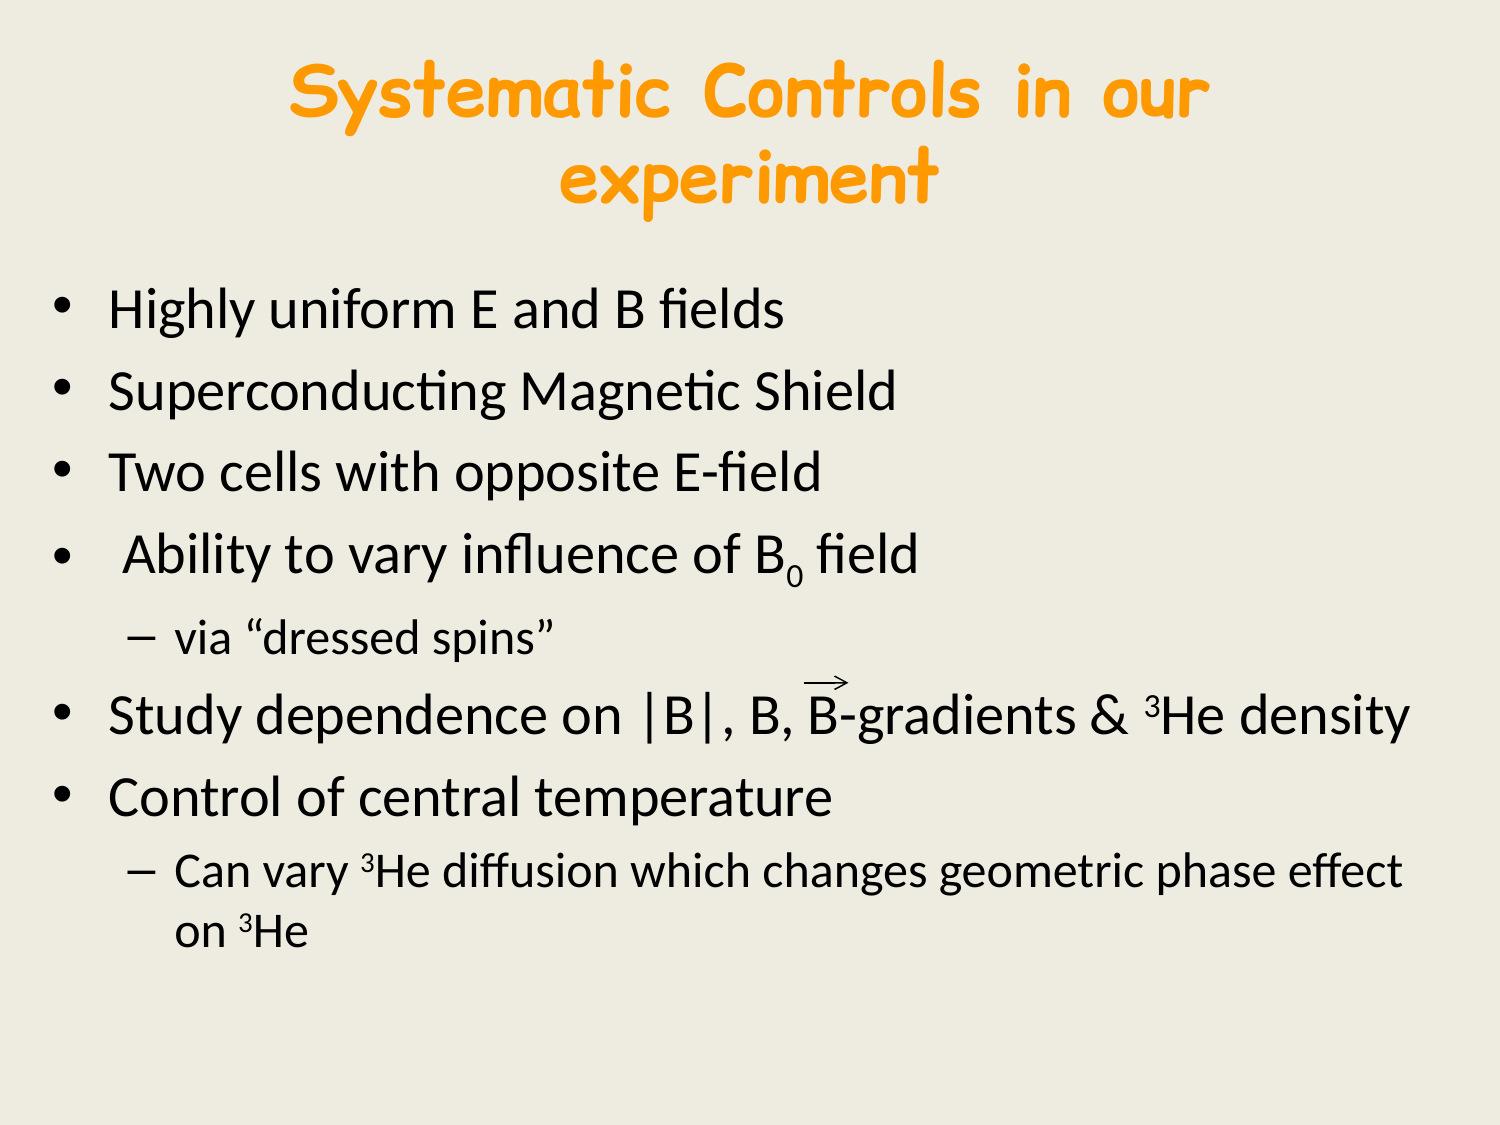

# Systematic Controls in our experiment
Highly uniform E and B fields
Superconducting Magnetic Shield
Two cells with opposite E-field
 Ability to vary influence of B0 field
via “dressed spins”
Study dependence on |B|, B, B-gradients & 3He density
Control of central temperature
Can vary 3He diffusion which changes geometric phase effect on 3He